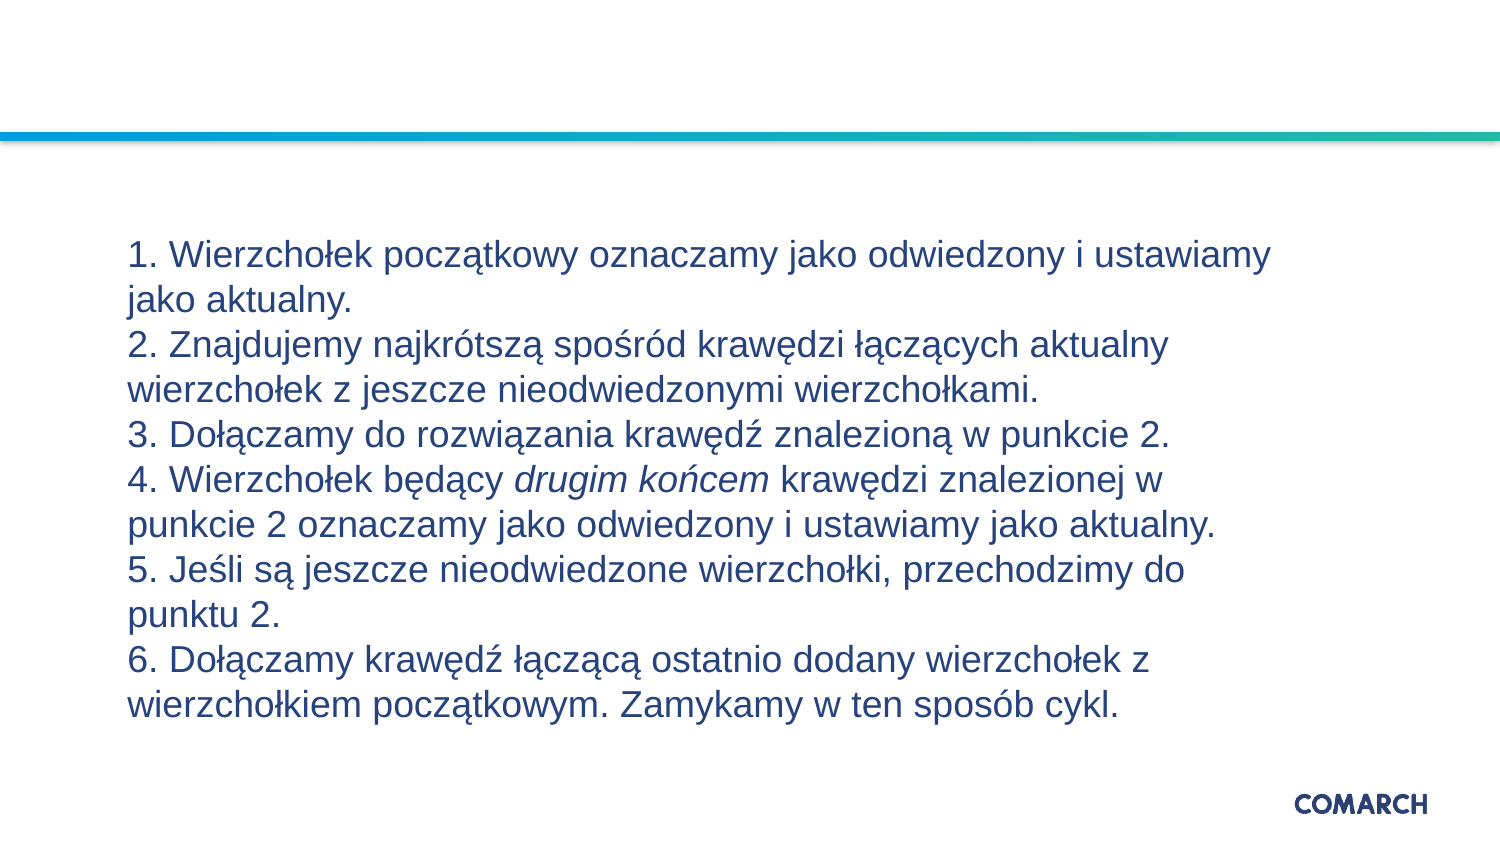

Wierzchołek początkowy oznaczamy jako odwiedzony i ustawiamy jako aktualny.
 Znajdujemy najkrótszą spośród krawędzi łączących aktualny wierzchołek z jeszcze nieodwiedzonymi wierzchołkami.
 Dołączamy do rozwiązania krawędź znalezioną w punkcie 2.
 Wierzchołek będący drugim końcem krawędzi znalezionej w punkcie 2 oznaczamy jako odwiedzony i ustawiamy jako aktualny.
 Jeśli są jeszcze nieodwiedzone wierzchołki, przechodzimy do punktu 2.
 Dołączamy krawędź łączącą ostatnio dodany wierzchołek z wierzchołkiem początkowym. Zamykamy w ten sposób cykl.